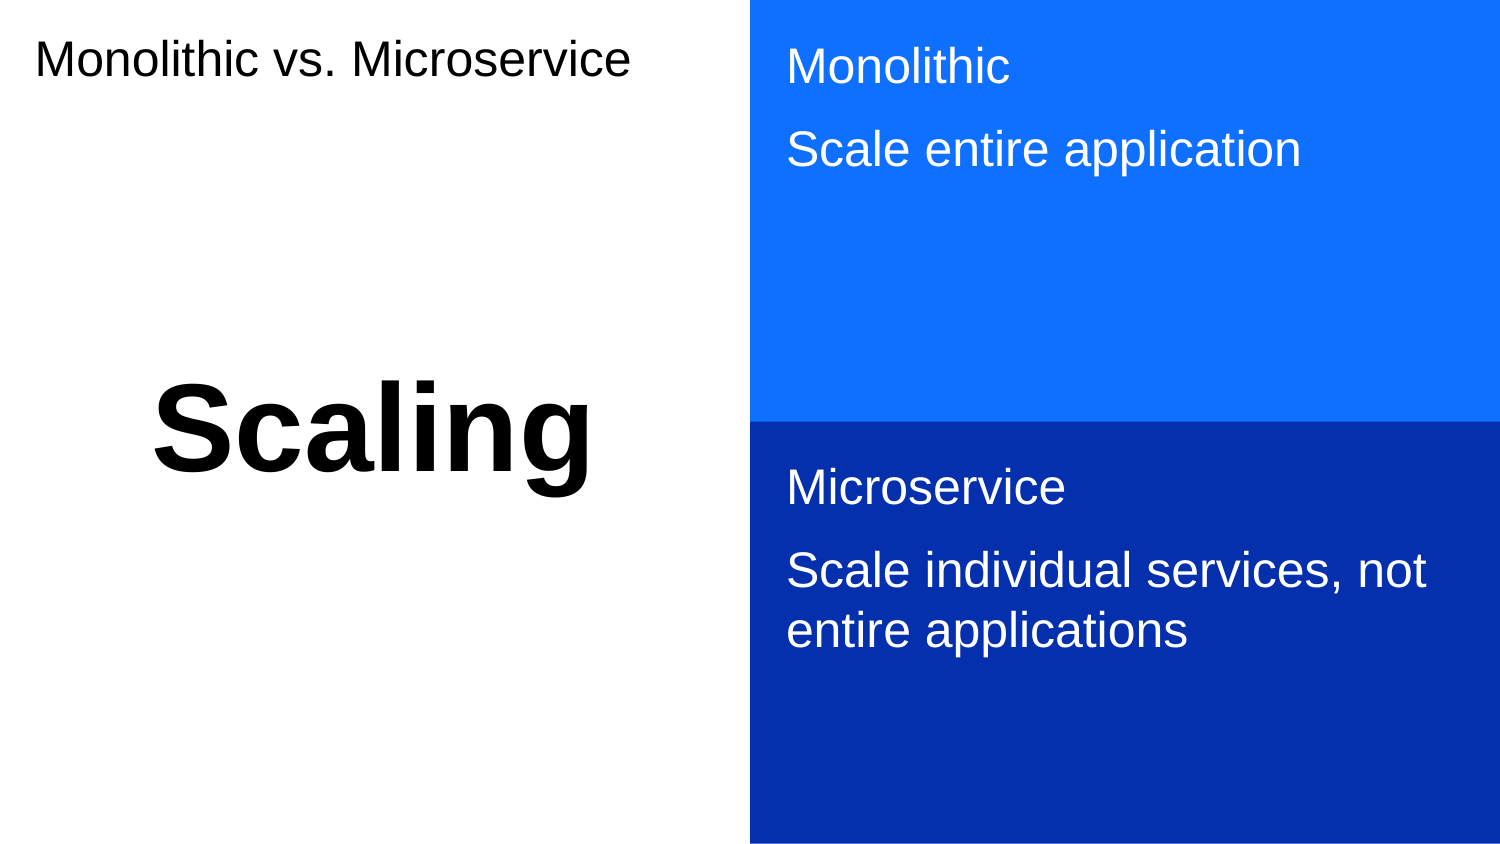

Monolithic
Scale entire application
# Monolithic vs. Microservice
Scaling
Microservice
Scale individual services, not entire applications
15